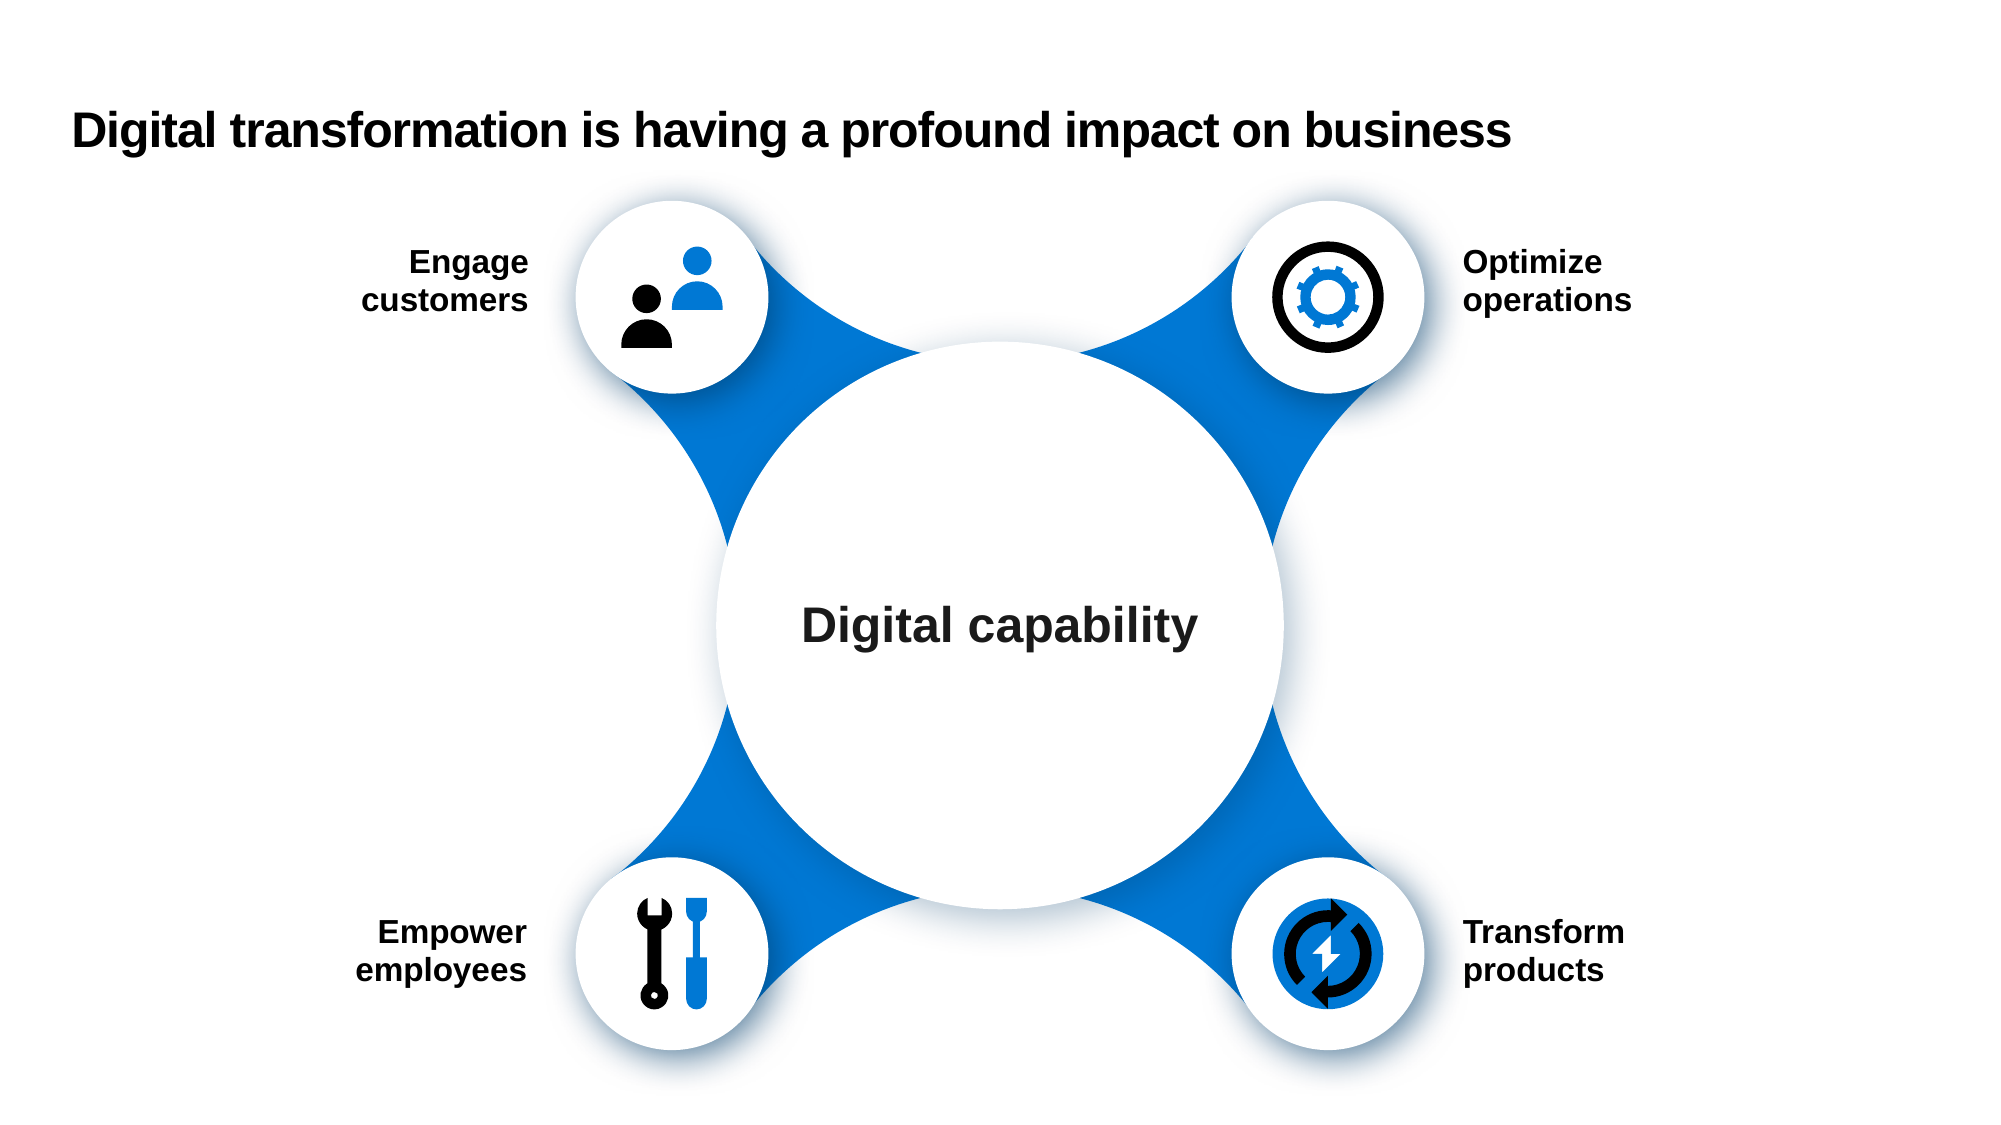

Digital transformation is having a profound impact on business

Engage
customers
Optimize
operations

Digital capability

Empower
employees
Transform
products